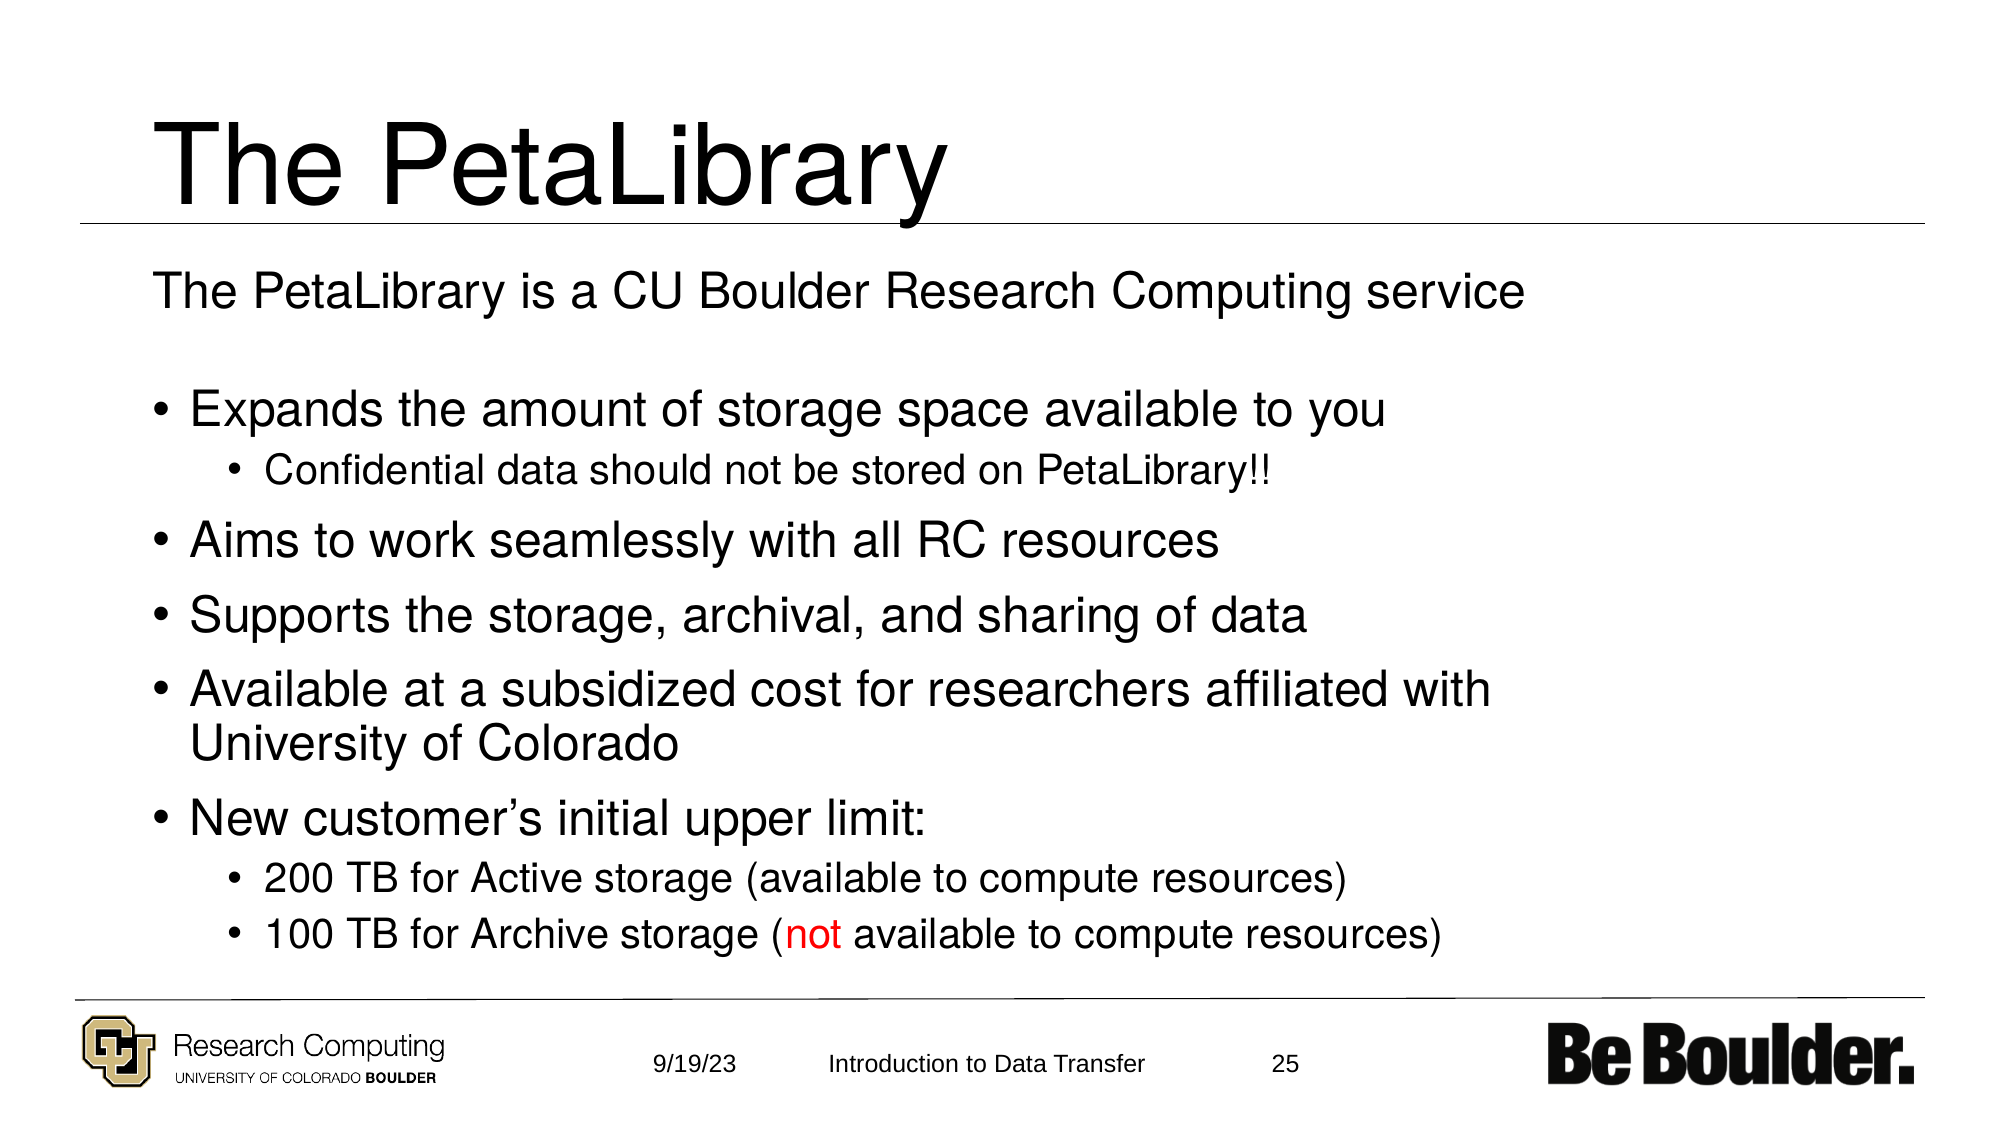

# The PetaLibrary
The PetaLibrary is a CU Boulder Research Computing service

Expands the amount of storage space available to you
Confidential data should not be stored on PetaLibrary!!
Aims to work seamlessly with all RC resources
Supports the storage, archival, and sharing of data
Available at a subsidized cost for researchers affiliated with University of Colorado
New customer’s initial upper limit:
200 TB for Active storage (available to compute resources)
100 TB for Archive storage (not available to compute resources)

9/19/23
25
Introduction to Data Transfer